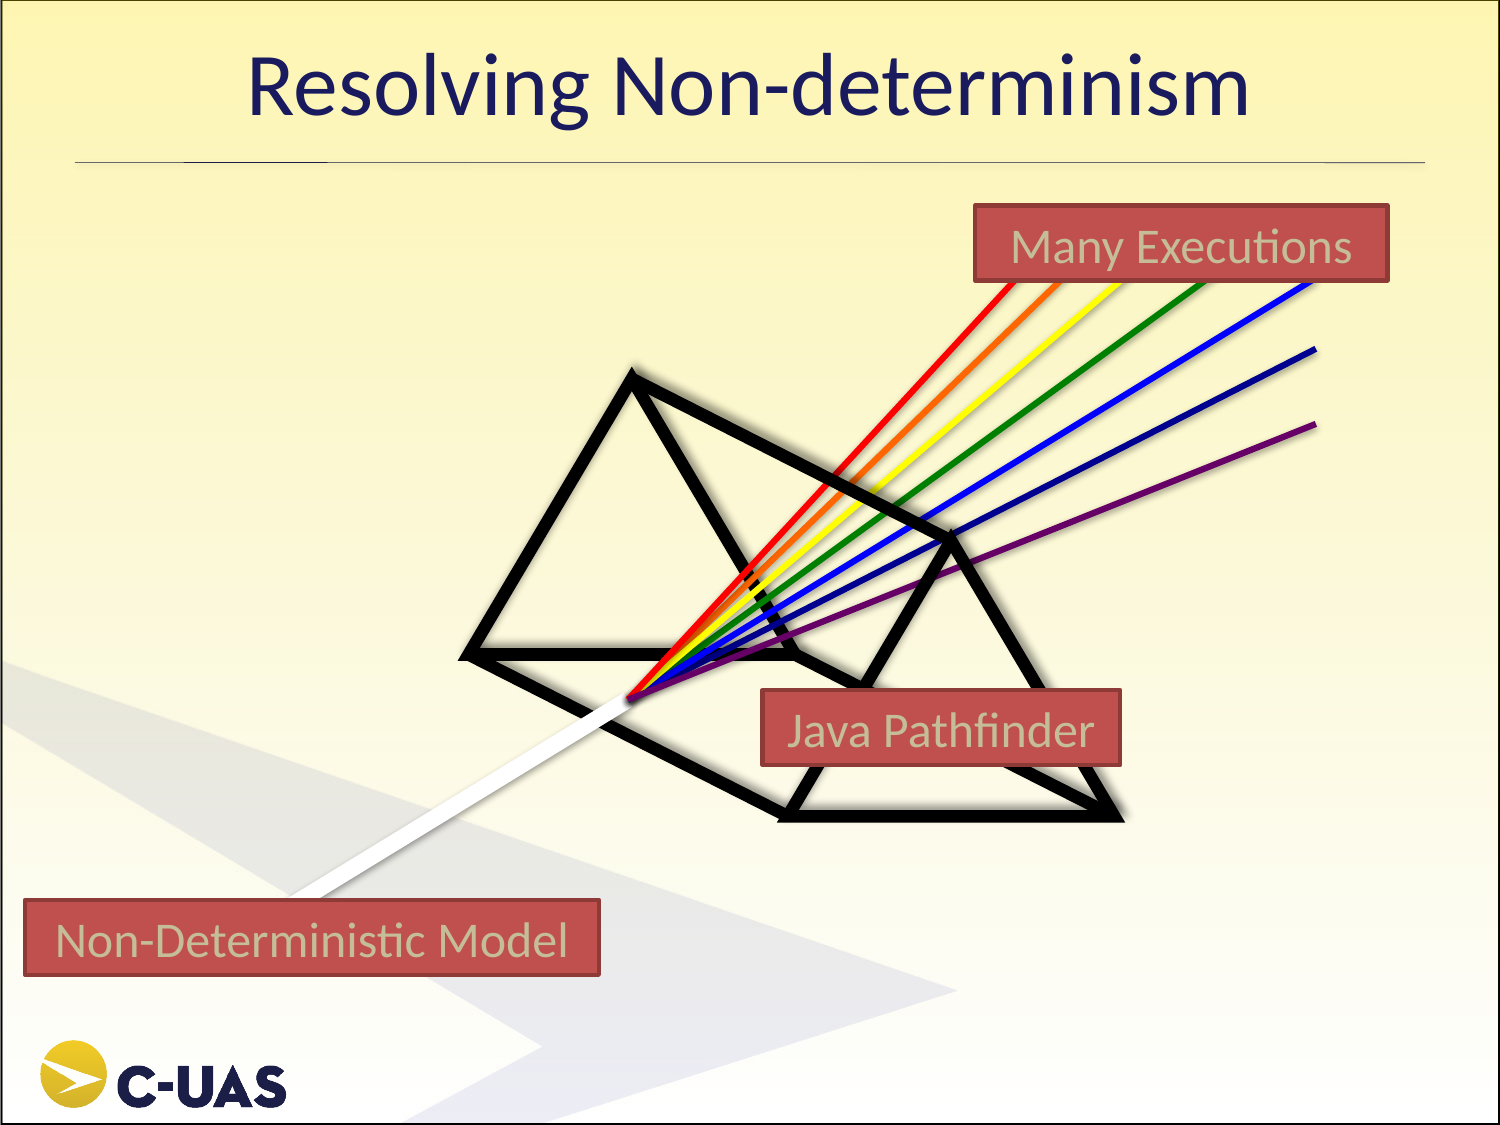

# Resolving Non-determinism
Many Executions

Java Pathfinder
Non-Deterministic Model